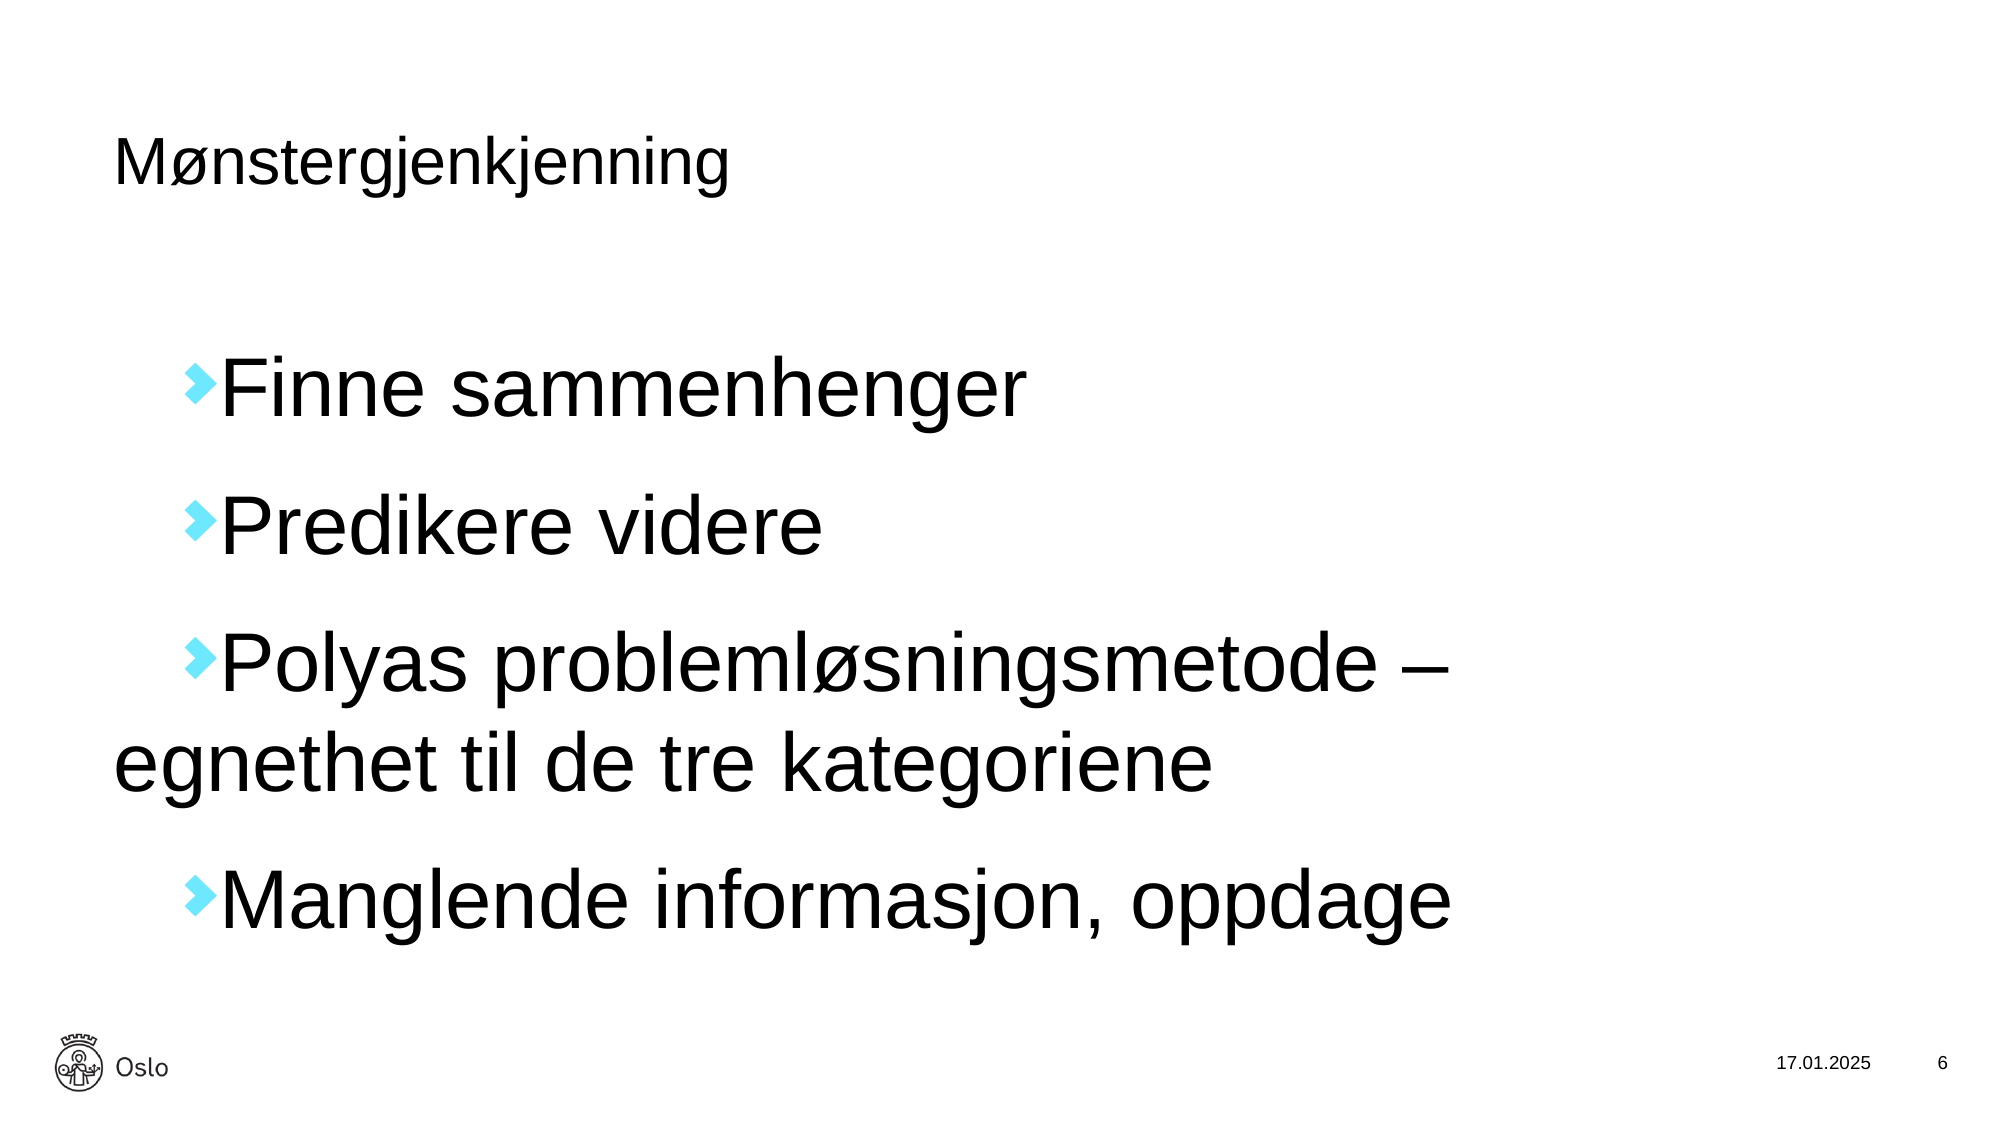

# Mønstergjenkjenning
Finne sammenhenger
Predikere videre
Polyas problemløsningsmetode – egnethet til de tre kategoriene
Manglende informasjon, oppdage

17.01.2025
6